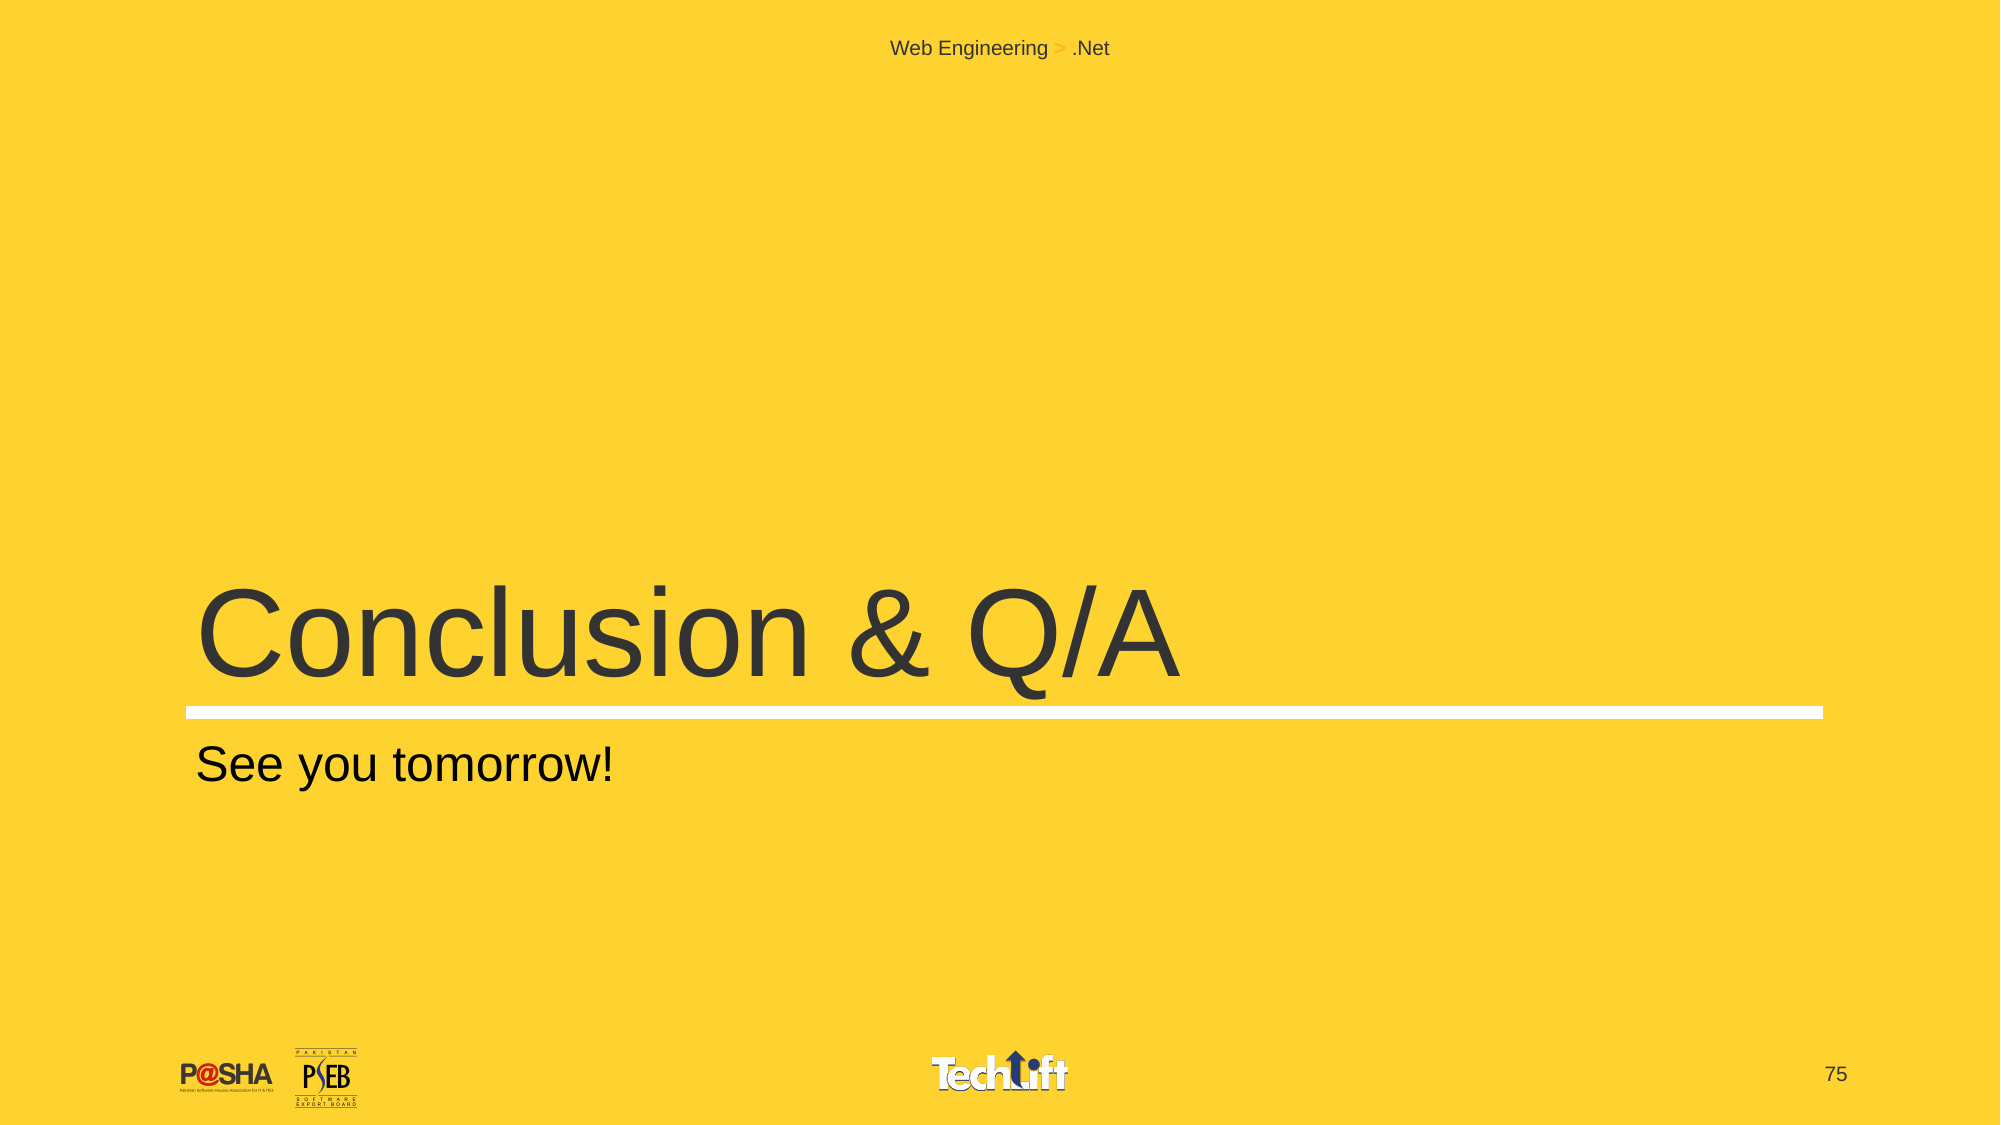

Web Engineering > .Net
# Conclusion & Q/A
See you tomorrow!
75